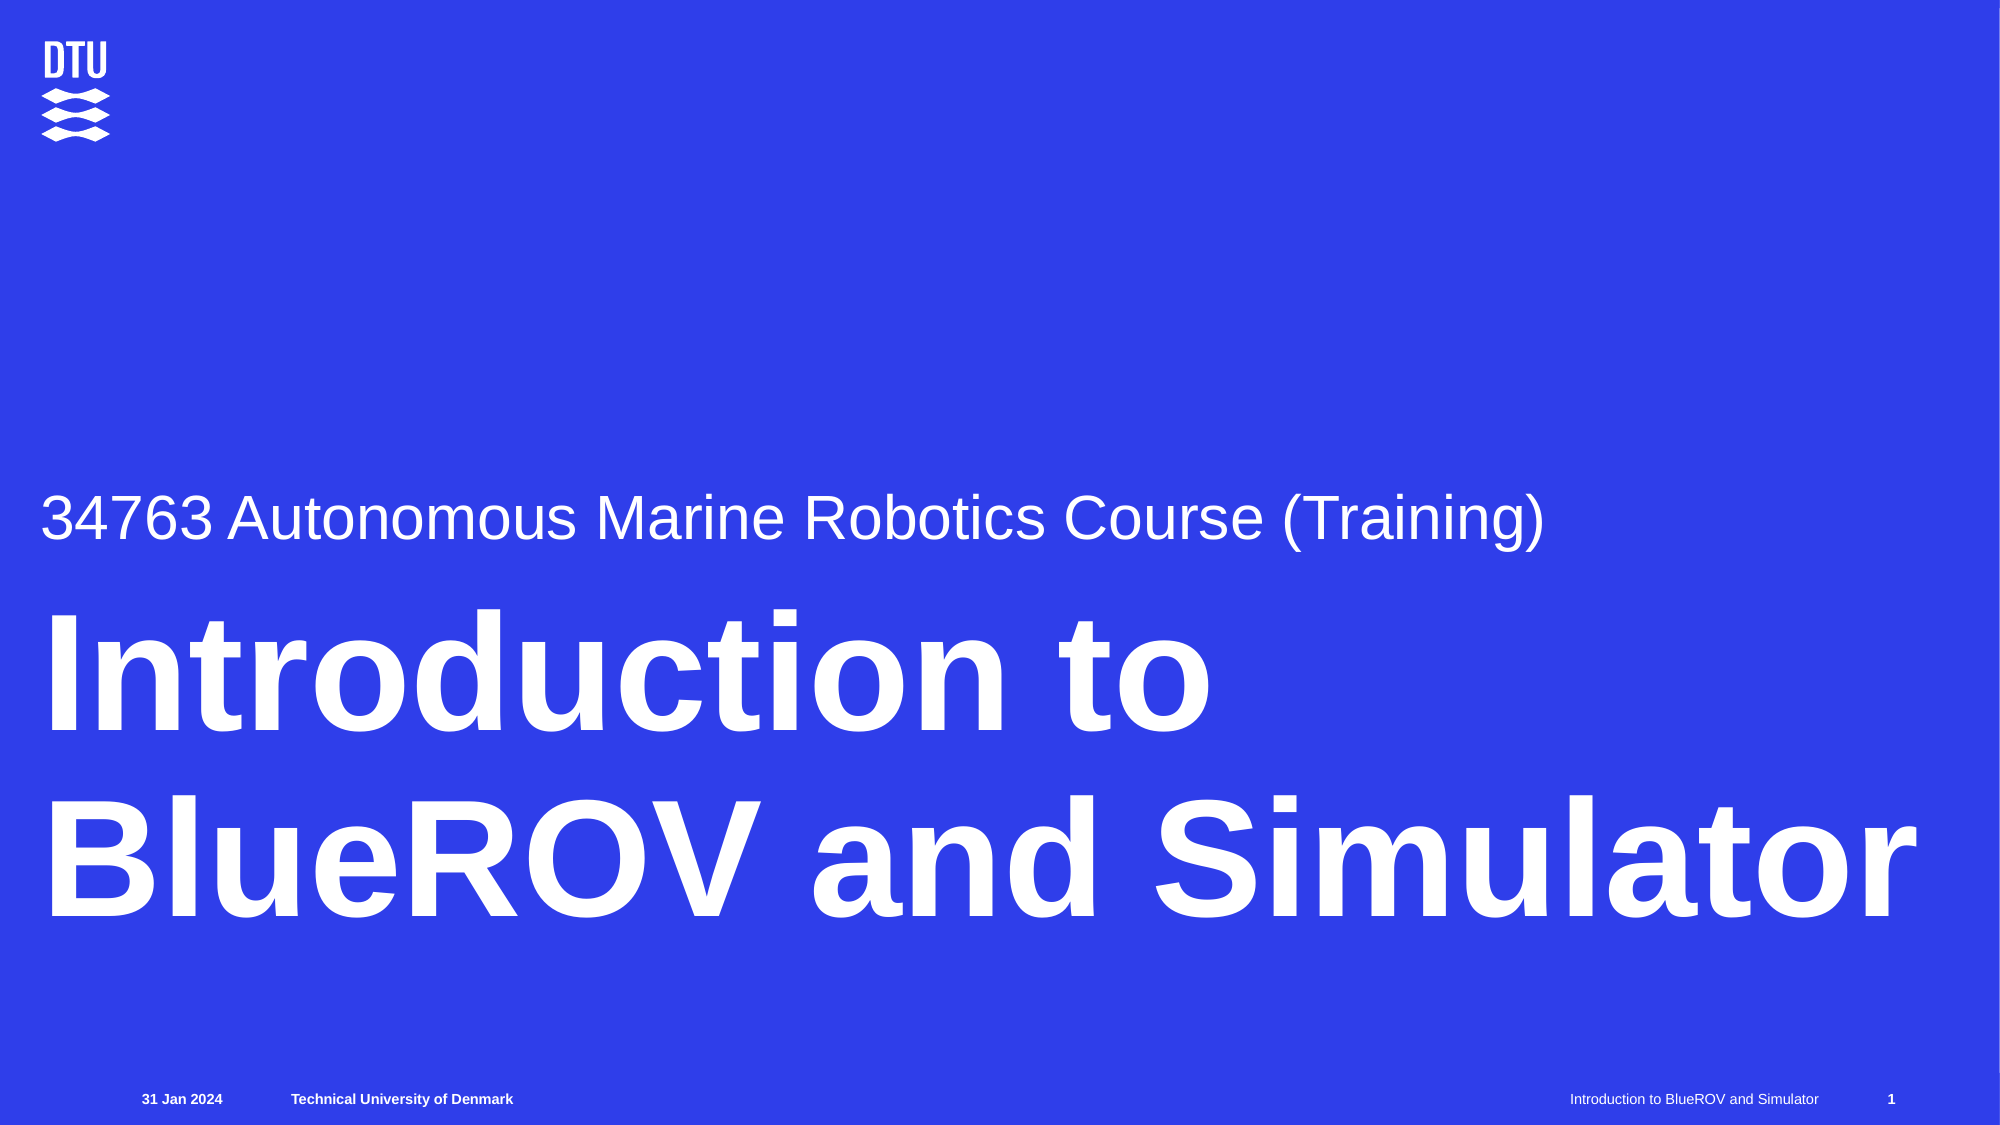

34763 Autonomous Marine Robotics Course (Training)
# Introduction to BlueROV and Simulator
31 Jan 2024
Introduction to BlueROV and Simulator
1